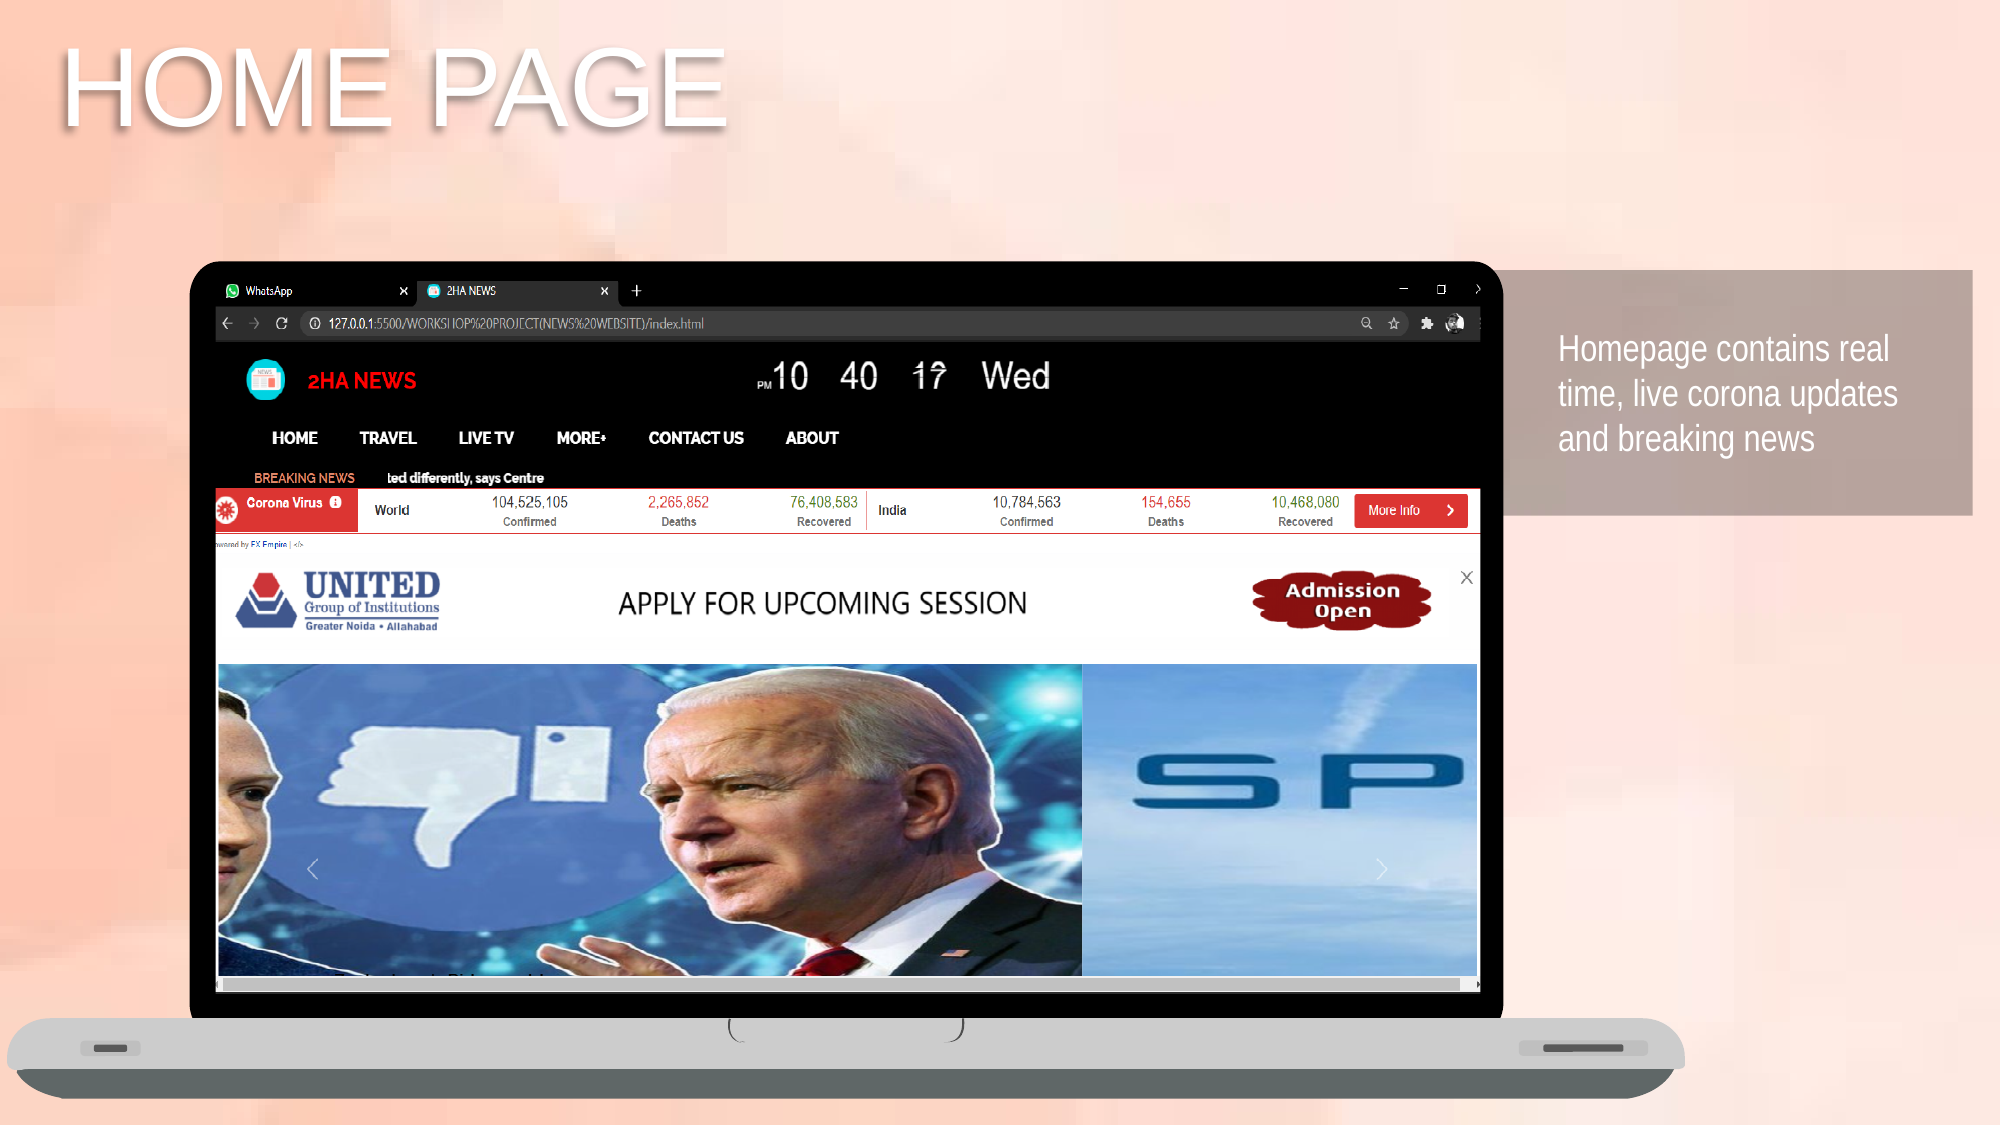

HOME PAGE

Homepage contains real time, live corona updates and breaking news